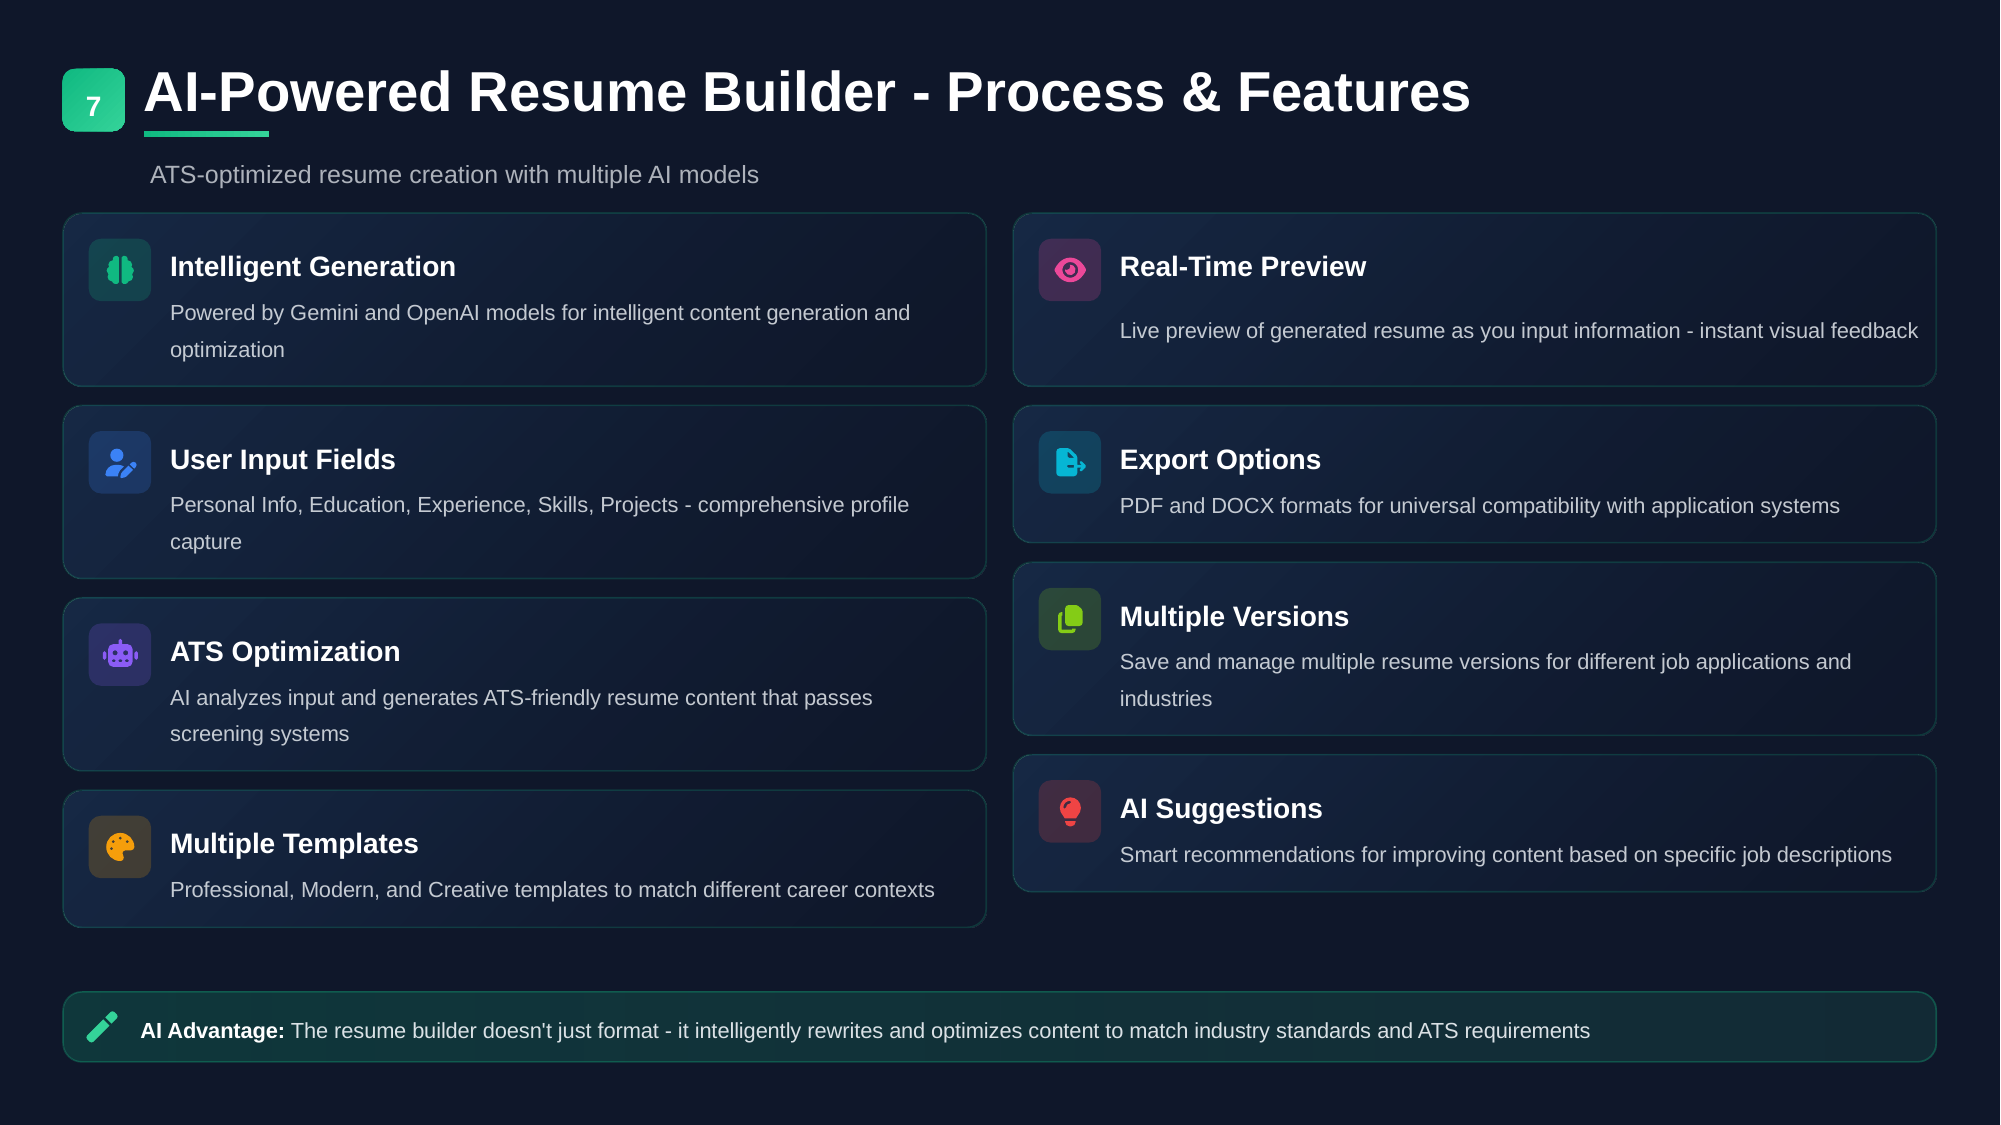

AI-Powered Resume Builder - Process & Features

7

ATS-optimized resume creation with multiple AI models

Intelligent Generation

Real-Time Preview

Powered by Gemini and OpenAI models for intelligent content generation and optimization
Live preview of generated resume as you input information - instant visual feedback

User Input Fields

Export Options

Personal Info, Education, Experience, Skills, Projects - comprehensive profile capture
PDF and DOCX formats for universal compatibility with application systems

Multiple Versions

ATS Optimization
Save and manage multiple resume versions for different job applications and industries

AI analyzes input and generates ATS-friendly resume content that passes screening systems

AI Suggestions

Multiple Templates
Smart recommendations for improving content based on specific job descriptions

Professional, Modern, and Creative templates to match different career contexts

AI Advantage: The resume builder doesn't just format - it intelligently rewrites and optimizes content to match industry standards and ATS requirements